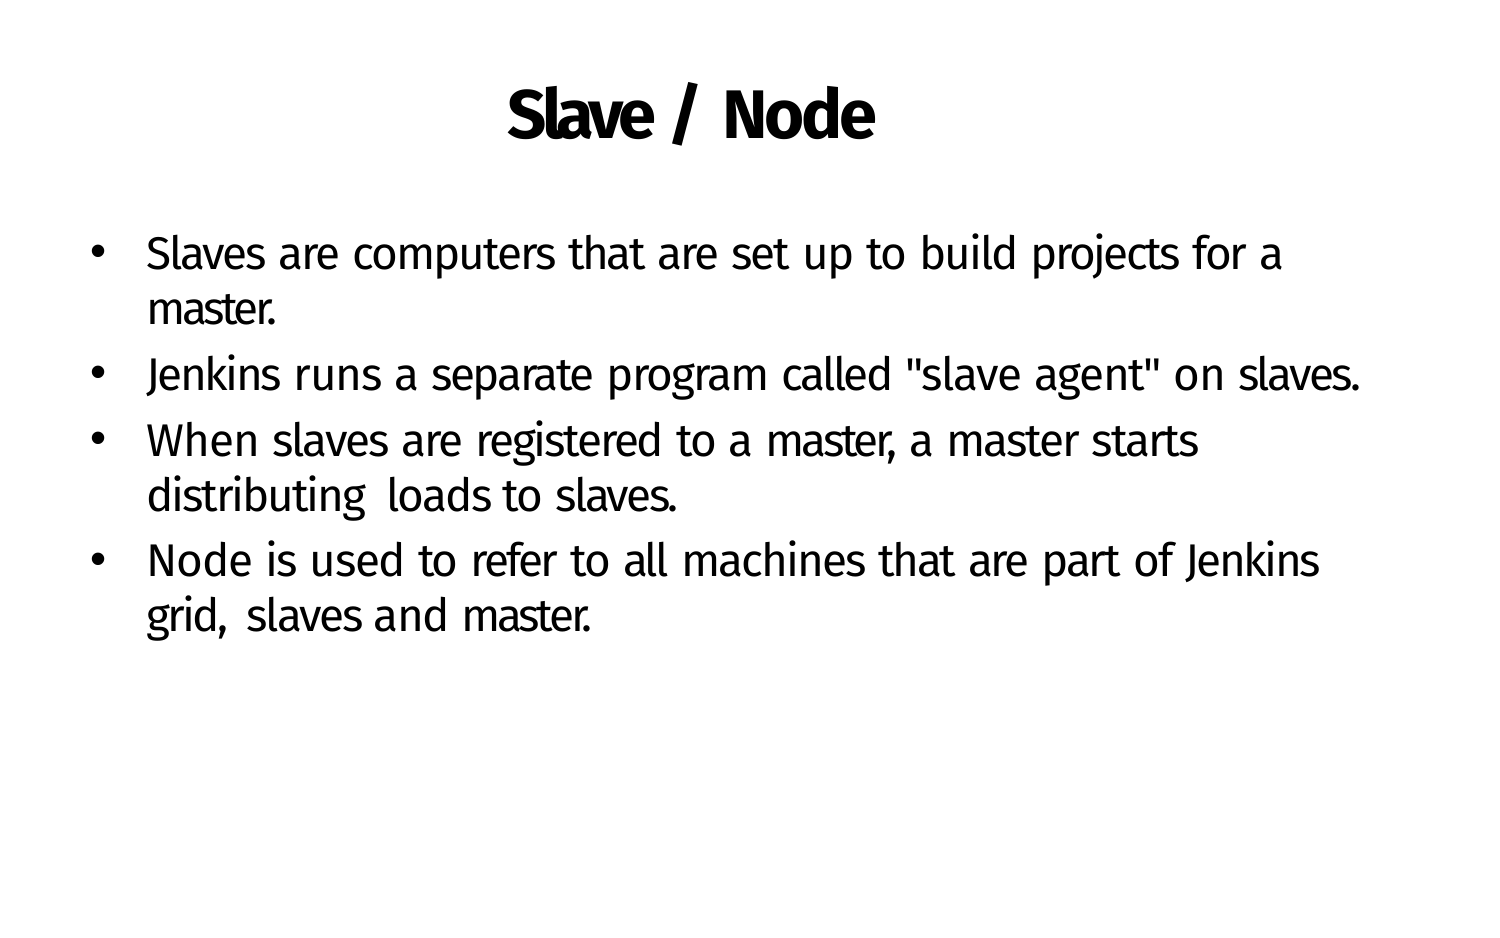

# Slave / Node
Slaves are computers that are set up to build projects for a master.
Jenkins runs a separate program called "slave agent" on slaves.
When slaves are registered to a master, a master starts distributing  loads to slaves.
Node is used to refer to all machines that are part of Jenkins grid,  slaves and master.